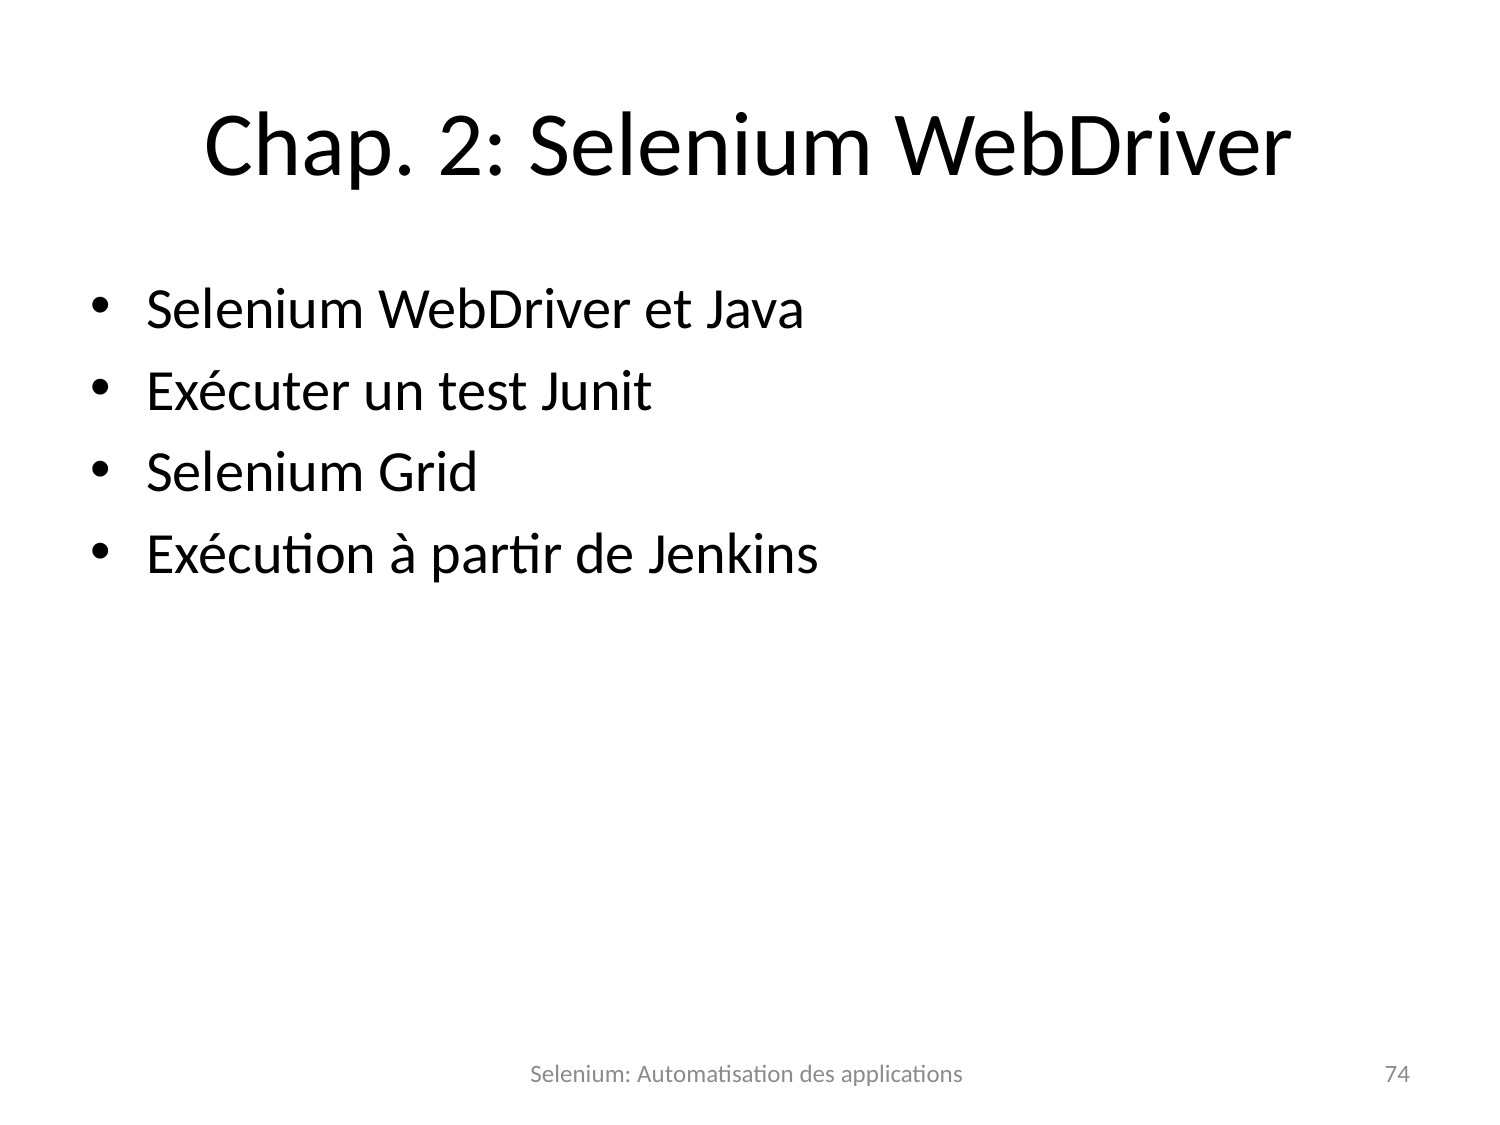

# Chap. 2: Selenium WebDriver
Selenium WebDriver et Java
Exécuter un test Junit
Selenium Grid
Exécution à partir de Jenkins
Selenium: Automatisation des applications
74